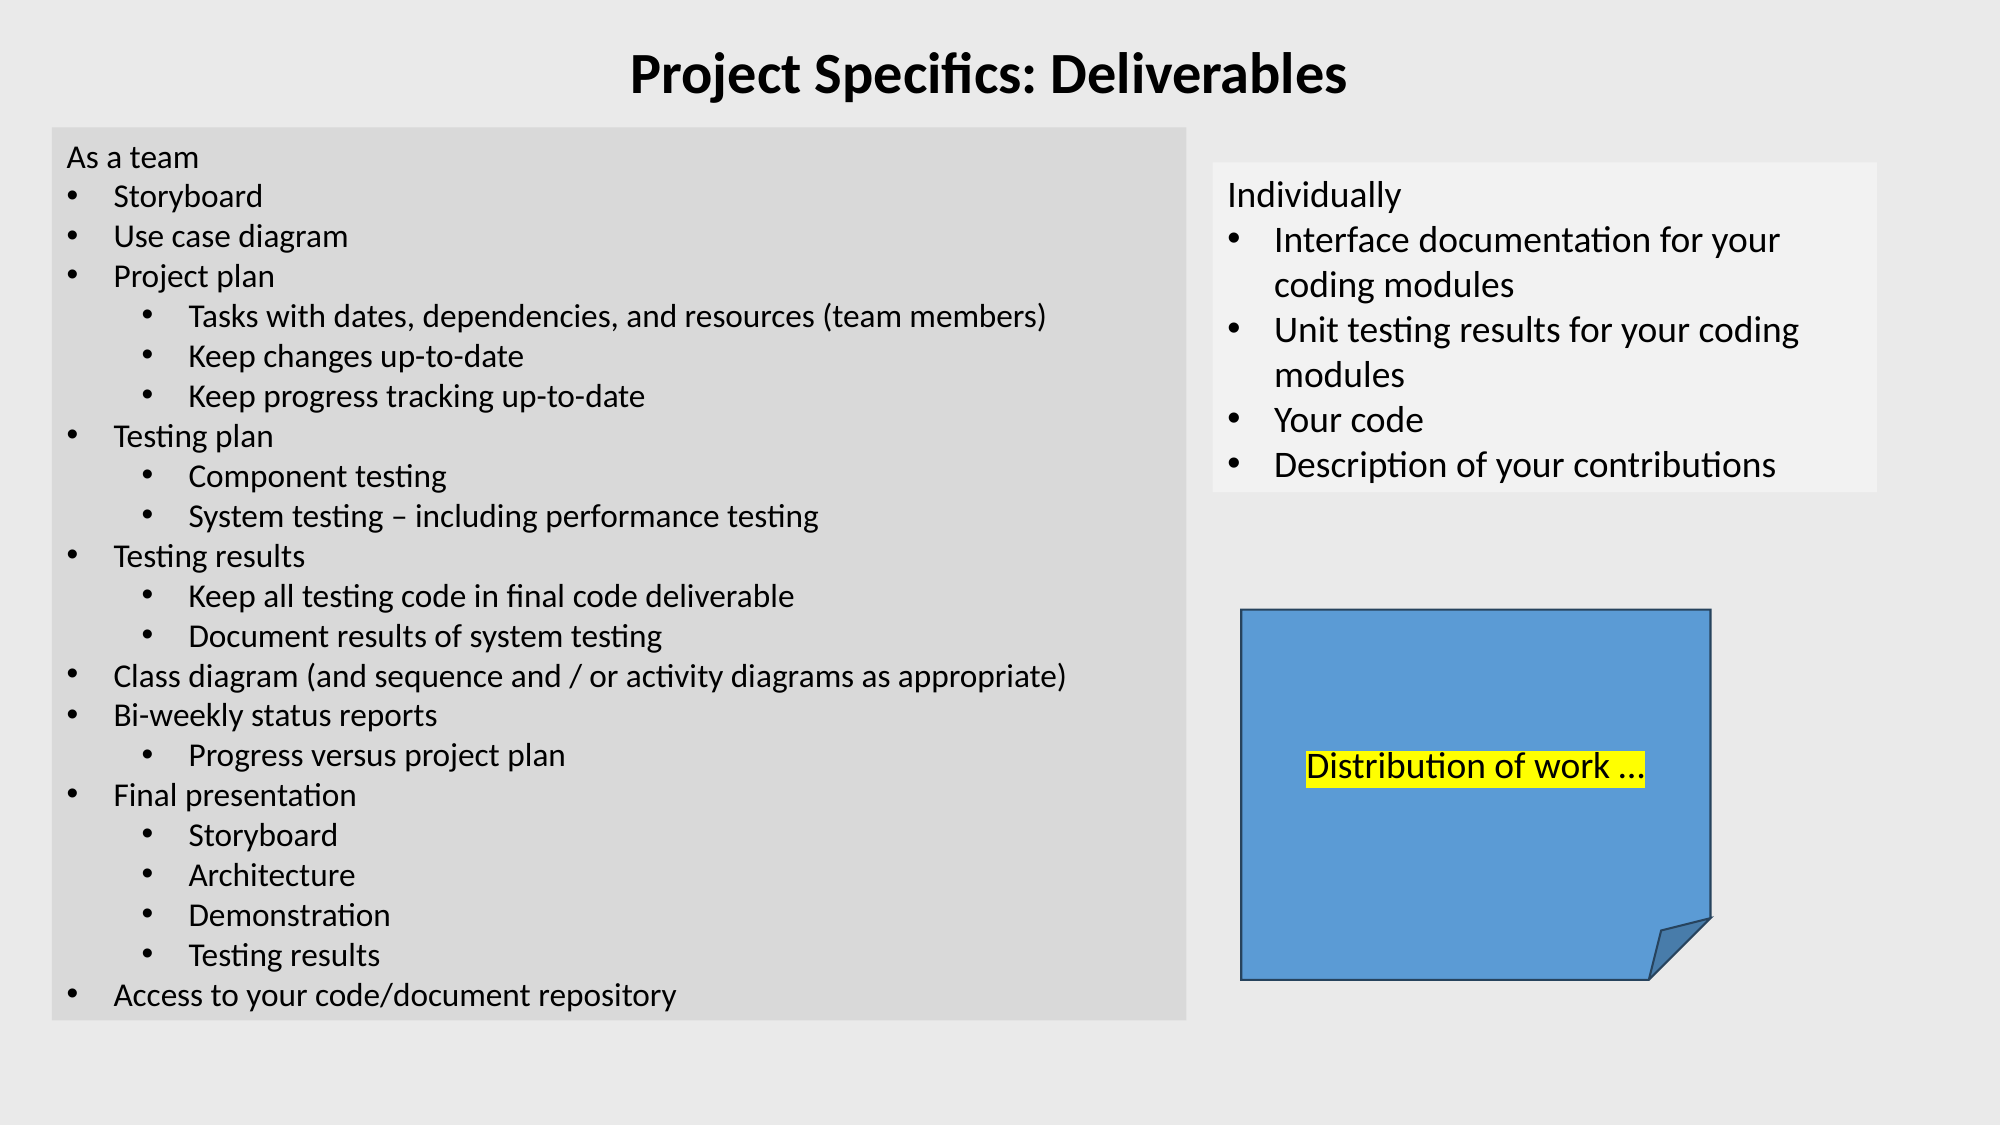

Project Specifics: Deliverables
As a team
Storyboard
Use case diagram
Project plan
Tasks with dates, dependencies, and resources (team members)
Keep changes up-to-date
Keep progress tracking up-to-date
Testing plan
Component testing
System testing – including performance testing
Testing results
Keep all testing code in final code deliverable
Document results of system testing
Class diagram (and sequence and / or activity diagrams as appropriate)
Bi-weekly status reports
Progress versus project plan
Final presentation
Storyboard
Architecture
Demonstration
Testing results
Access to your code/document repository
Individually
Interface documentation for your coding modules
Unit testing results for your coding modules
Your code
Description of your contributions
Distribution of work …